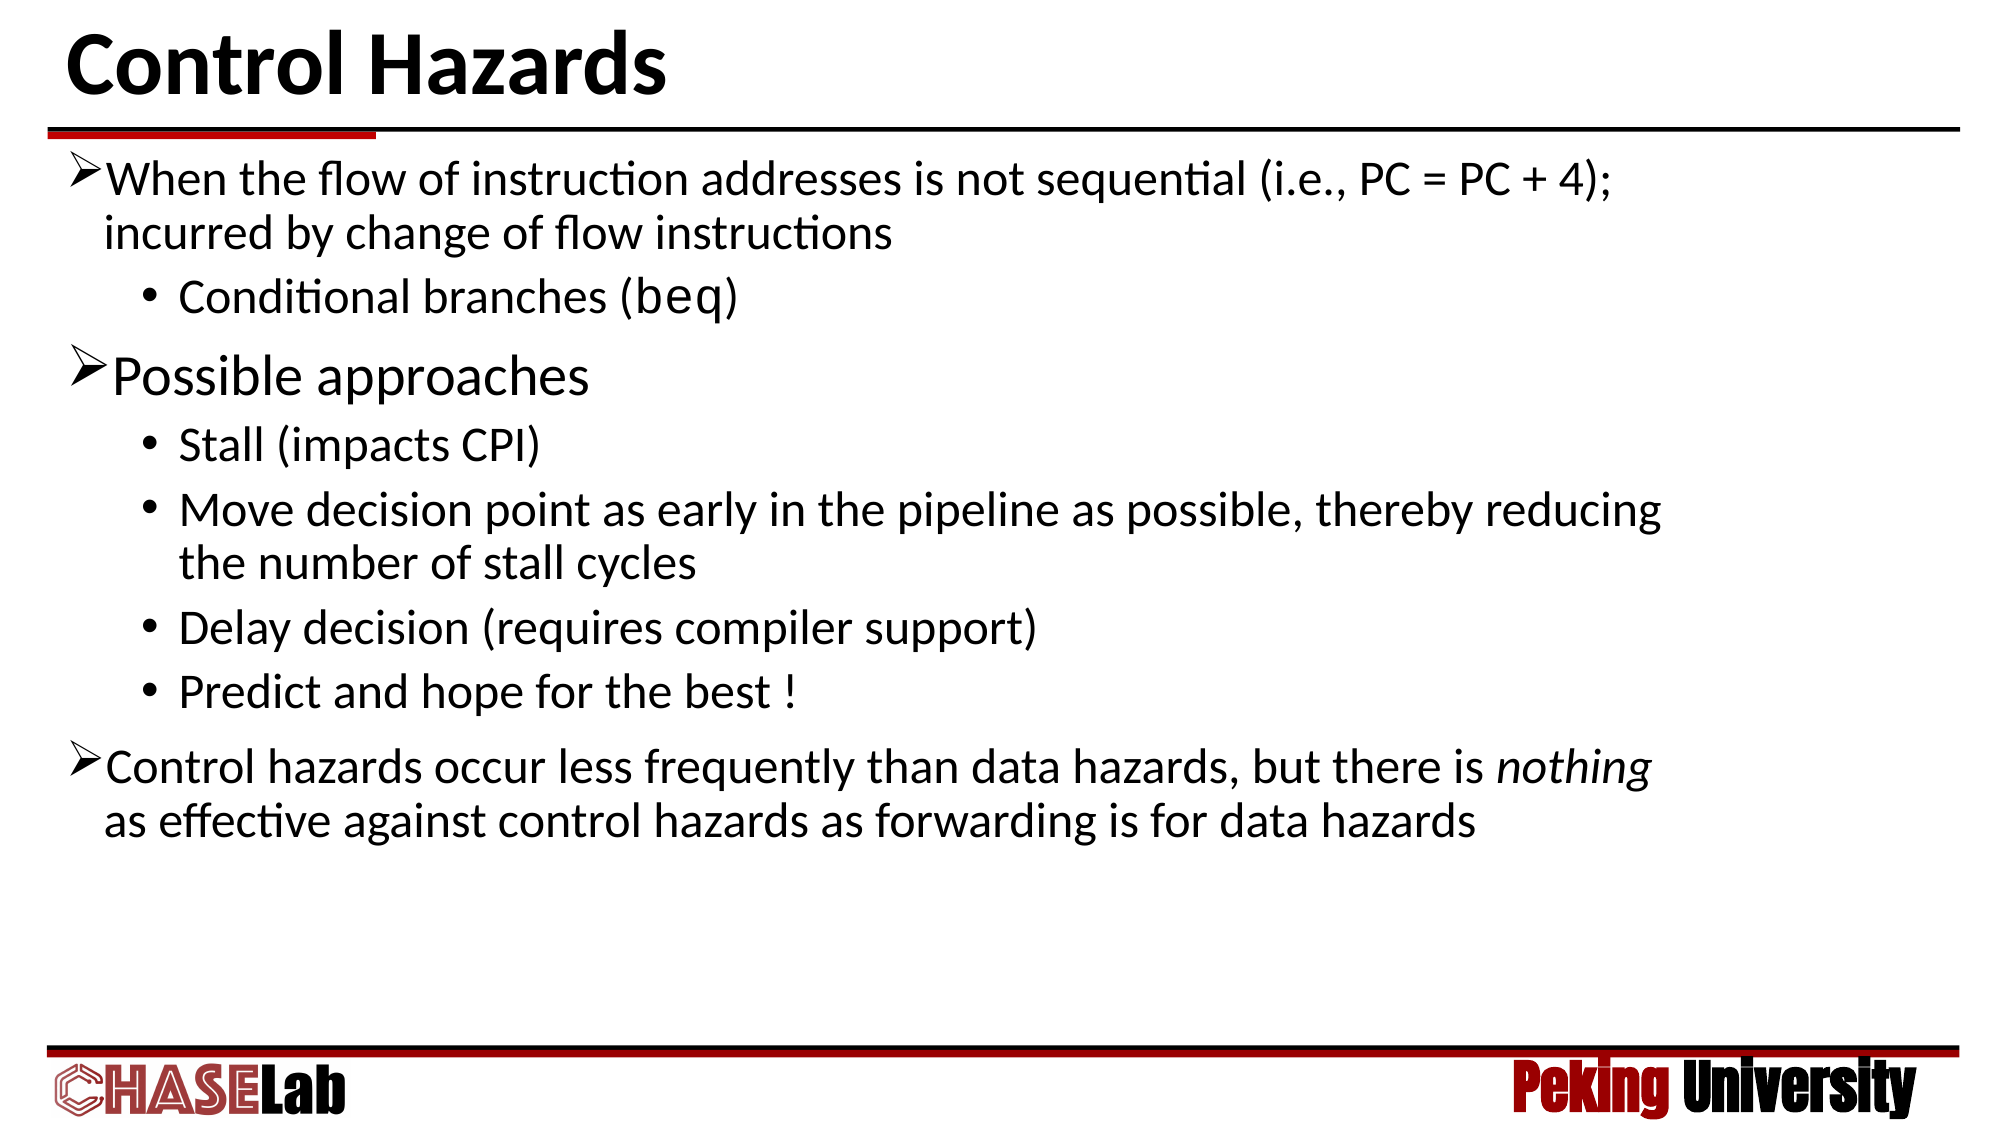

# Control Hazards
When the flow of instruction addresses is not sequential (i.e., PC = PC + 4);     incurred by change of flow instructions
Conditional branches (beq)
Possible approaches
Stall (impacts CPI)
Move decision point as early in the pipeline as possible, thereby reducing the number of stall cycles
Delay decision (requires compiler support)
Predict and hope for the best !
Control hazards occur less frequently than data hazards, but there is nothing as effective against control hazards as forwarding is for data hazards